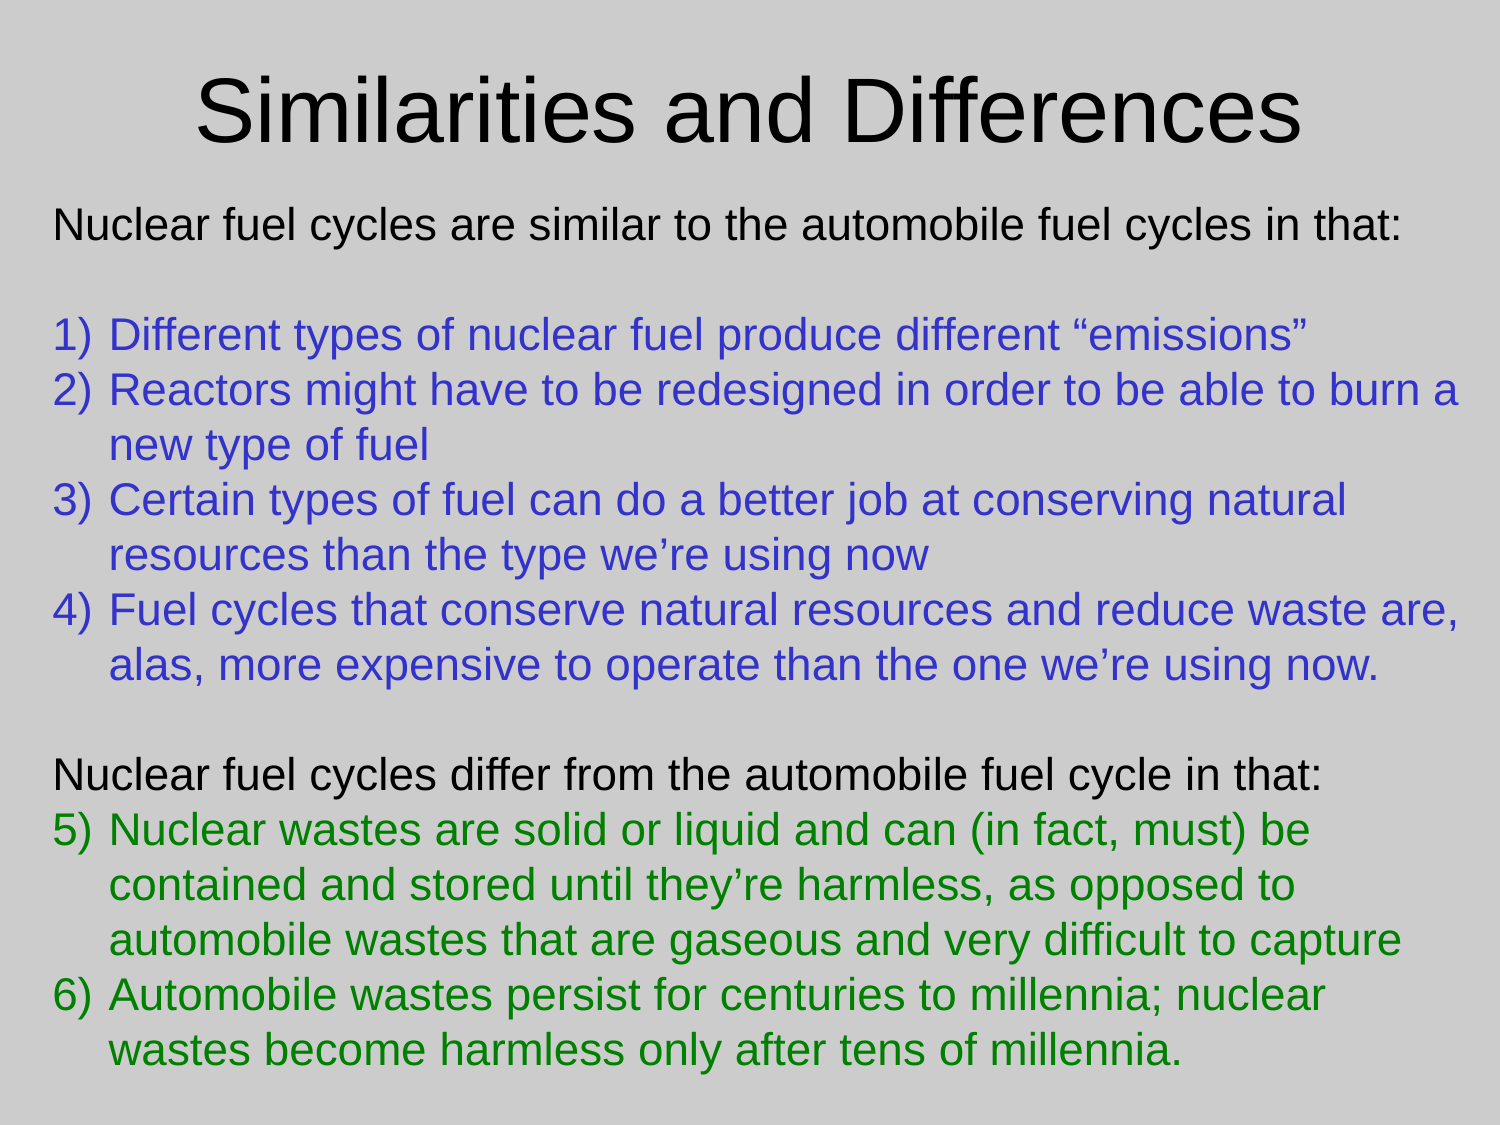

# Similarities and Differences
Nuclear fuel cycles are similar to the automobile fuel cycles in that:

Different types of nuclear fuel produce different “emissions”
Reactors might have to be redesigned in order to be able to burn a new type of fuel
Certain types of fuel can do a better job at conserving natural resources than the type we’re using now
Fuel cycles that conserve natural resources and reduce waste are, alas, more expensive to operate than the one we’re using now.

Nuclear fuel cycles differ from the automobile fuel cycle in that:
Nuclear wastes are solid or liquid and can (in fact, must) be contained and stored until they’re harmless, as opposed to automobile wastes that are gaseous and very difficult to capture
Automobile wastes persist for centuries to millennia; nuclear wastes become harmless only after tens of millennia.